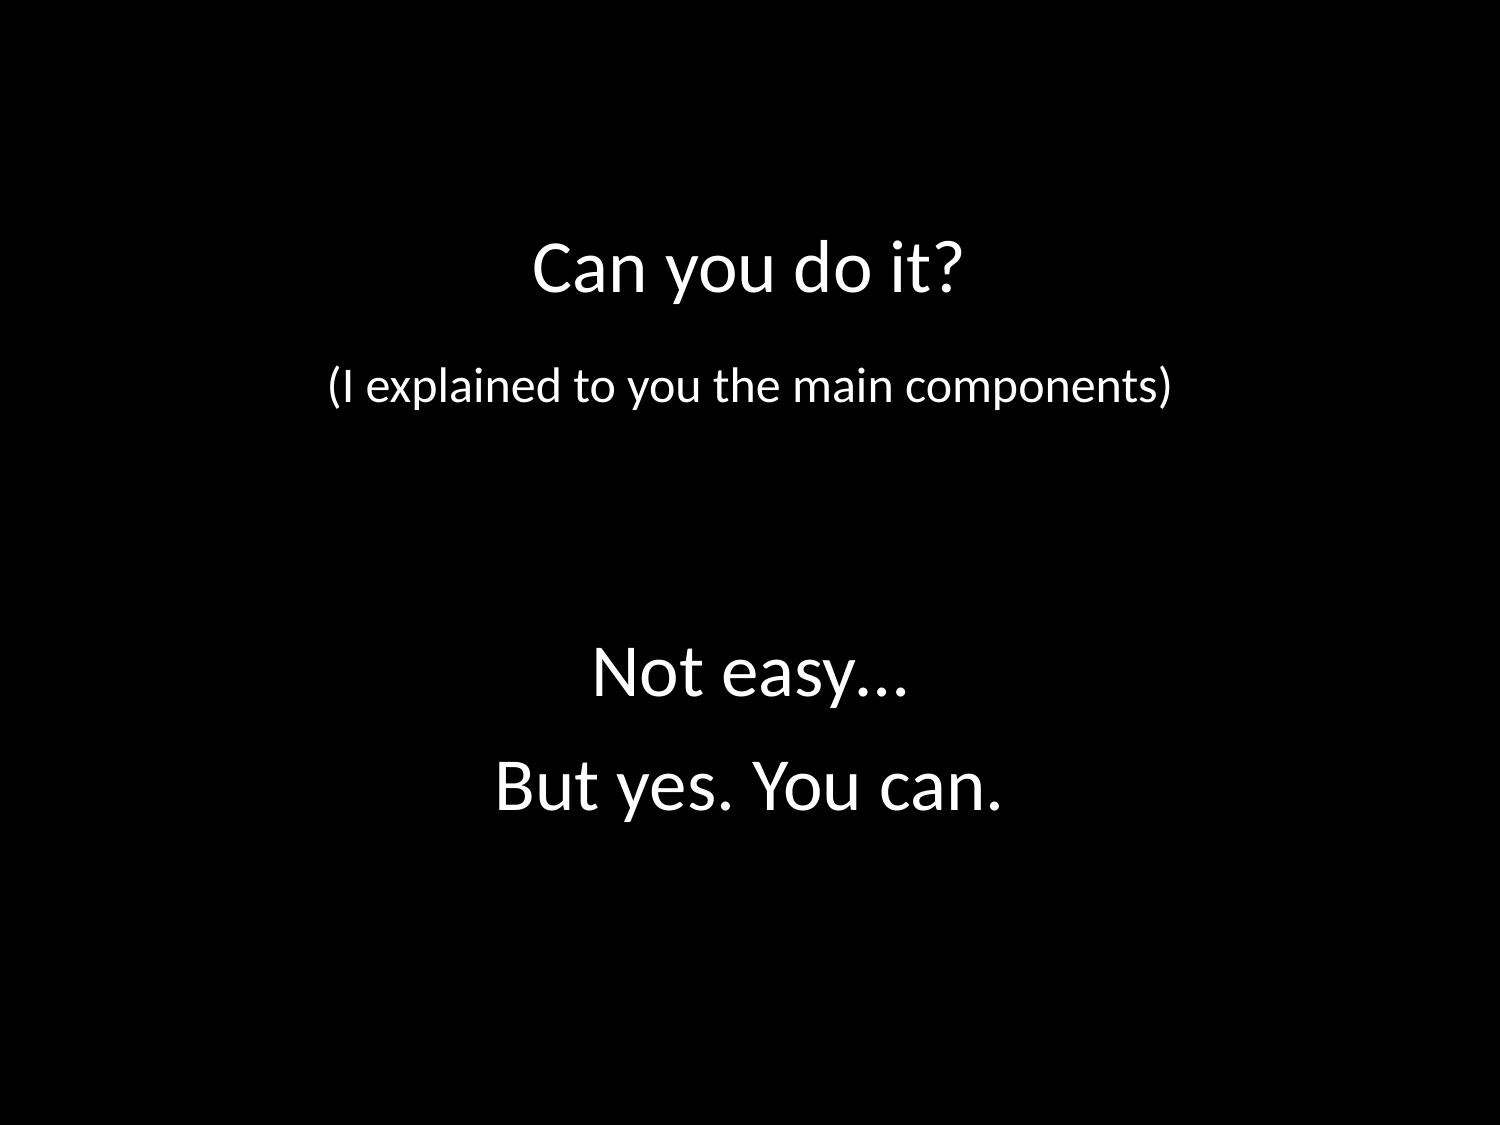

Can you do it?
(I explained to you the main components)
Not easy…
But yes. You can.